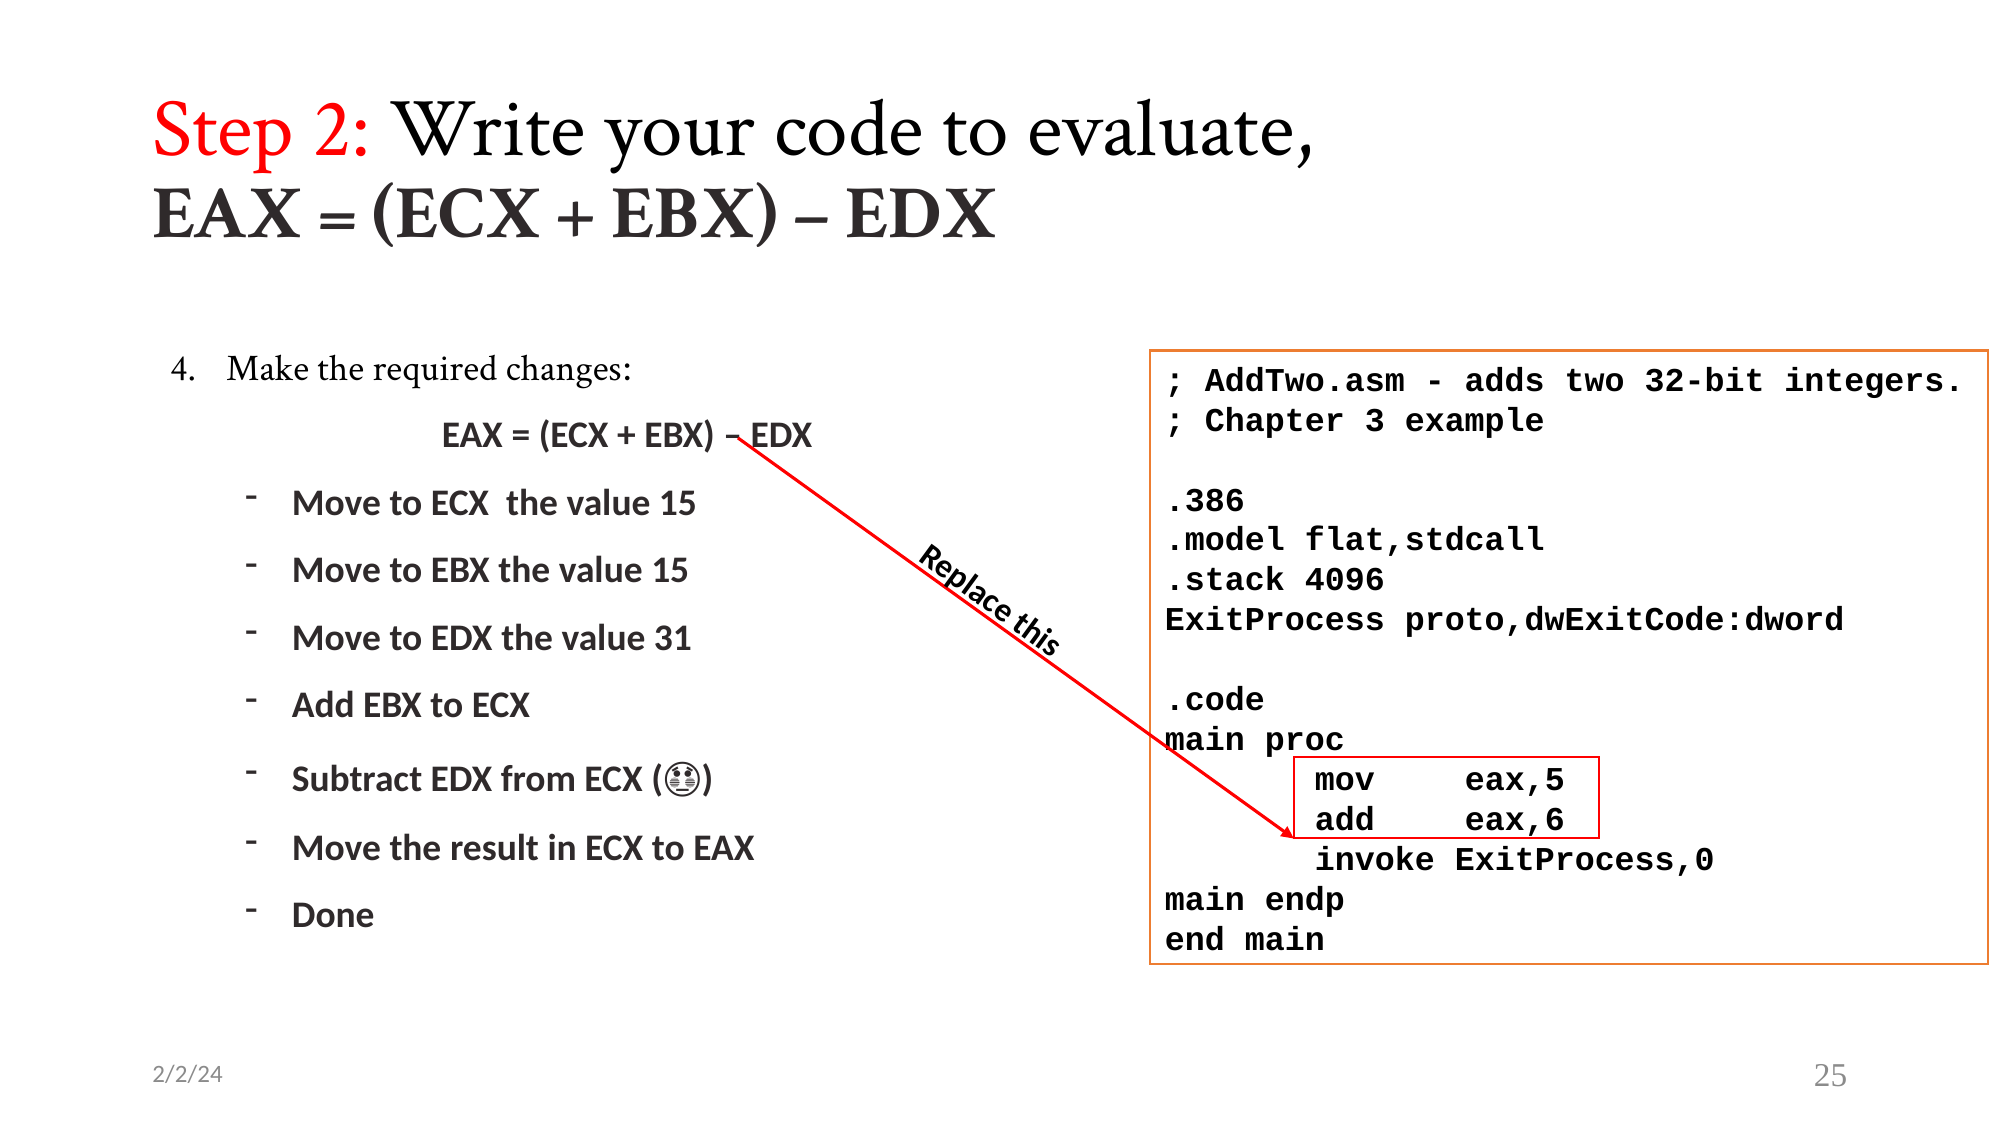

# Step 2: Write your code to evaluate, EAX = (ECX + EBX) – EDX
Make the required changes:
                                EAX = (ECX + EBX) – EDX
Move to ECX  the value 15
Move to EBX the value 15
Move to EDX the value 31
Add EBX to ECX
Subtract EDX from ECX (😳)
Move the result in ECX to EAX
Done

; AddTwo.asm - adds two 32-bit integers.
; Chapter 3 example

.386
.model flat,stdcall
.stack 4096
ExitProcess proto,dwExitCode:dword

.code
main proc
	mov	eax,5
	add	eax,6
	invoke ExitProcess,0
main endp
end main
Replace this

2/2/24
25